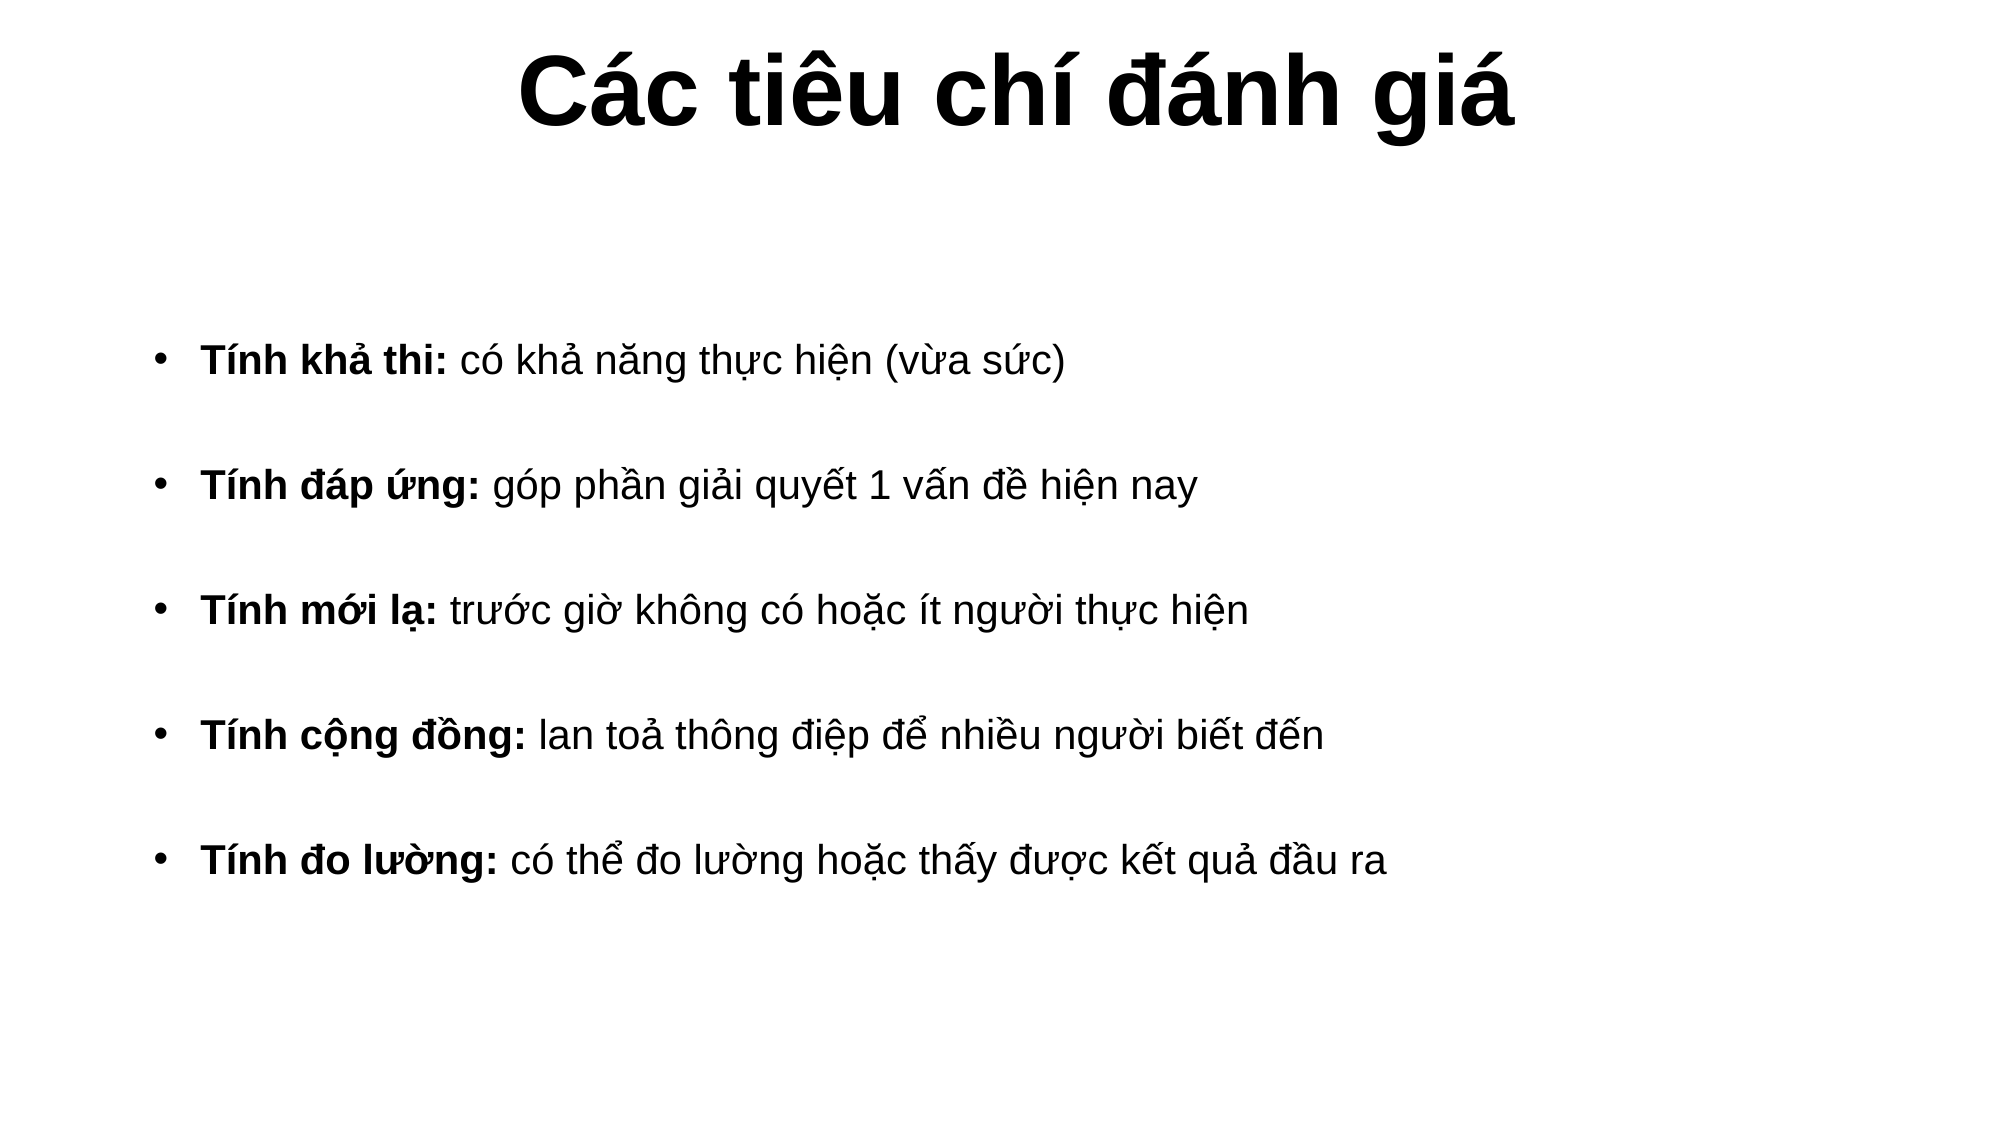

Các tiêu chí đánh giá
Tính khả thi: có khả năng thực hiện (vừa sức)
Tính đáp ứng: góp phần giải quyết 1 vấn đề hiện nay
Tính mới lạ: trước giờ không có hoặc ít người thực hiện
Tính cộng đồng: lan toả thông điệp để nhiều người biết đến
Tính đo lường: có thể đo lường hoặc thấy được kết quả đầu ra